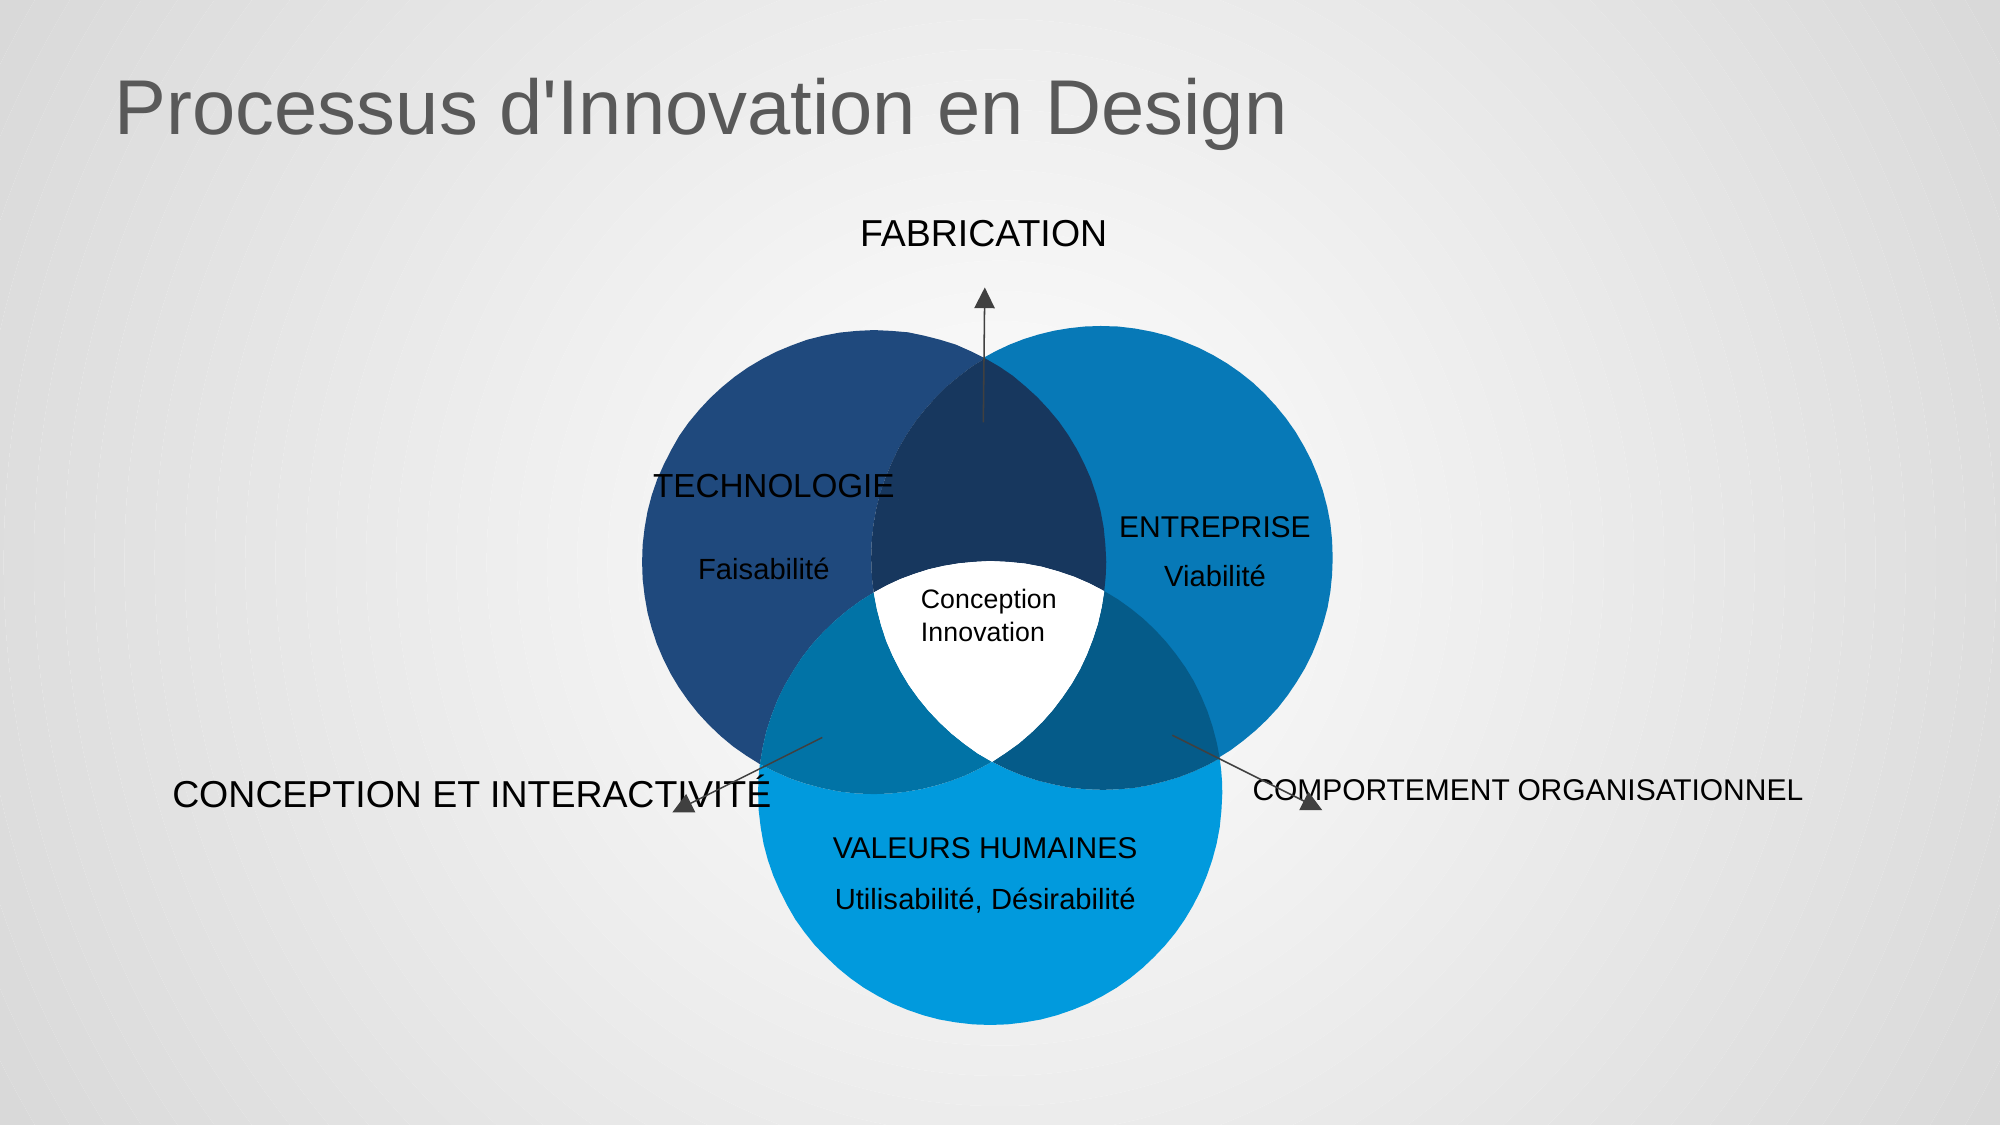

# Processus d'Innovation en Design
FABRICATION

TECHNOLOGIE
Faisabilité
ENTREPRISE
Viabilité

Conception
Innovation

CONCEPTION ET INTERACTIVITÉ
COMPORTEMENT ORGANISATIONNEL
VALEURS HUMAINES
Utilisabilité, Désirabilité